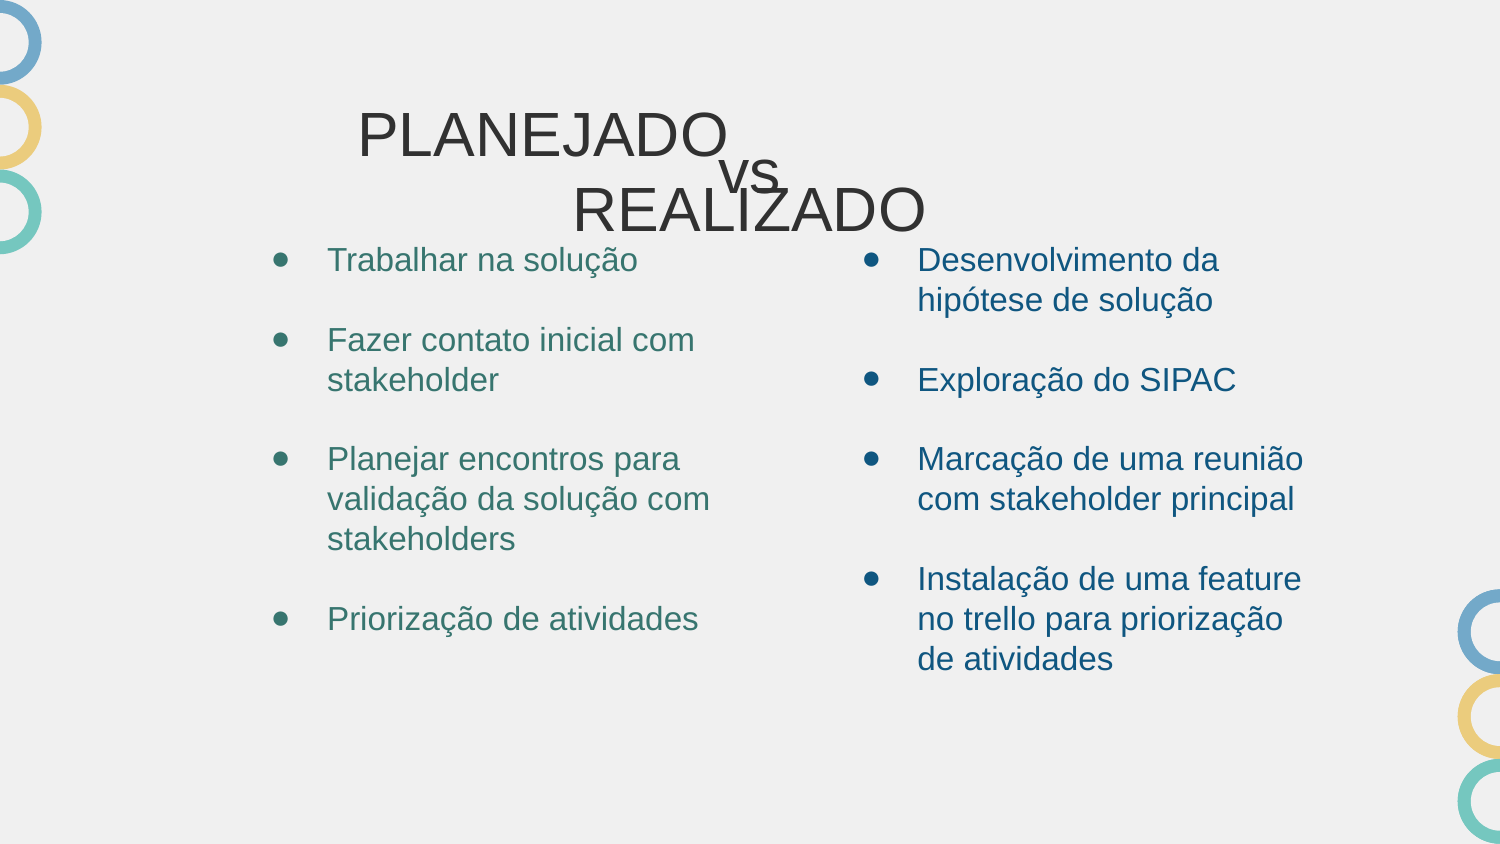

# PLANEJADO                         REALIZADO
vs
Trabalhar na solução

Fazer contato inicial com stakeholder

Planejar encontros para validação da solução com stakeholders

Priorização de atividades
Desenvolvimento da hipótese de solução

Exploração do SIPAC

Marcação de uma reunião com stakeholder principal

Instalação de uma feature no trello para priorização de atividades